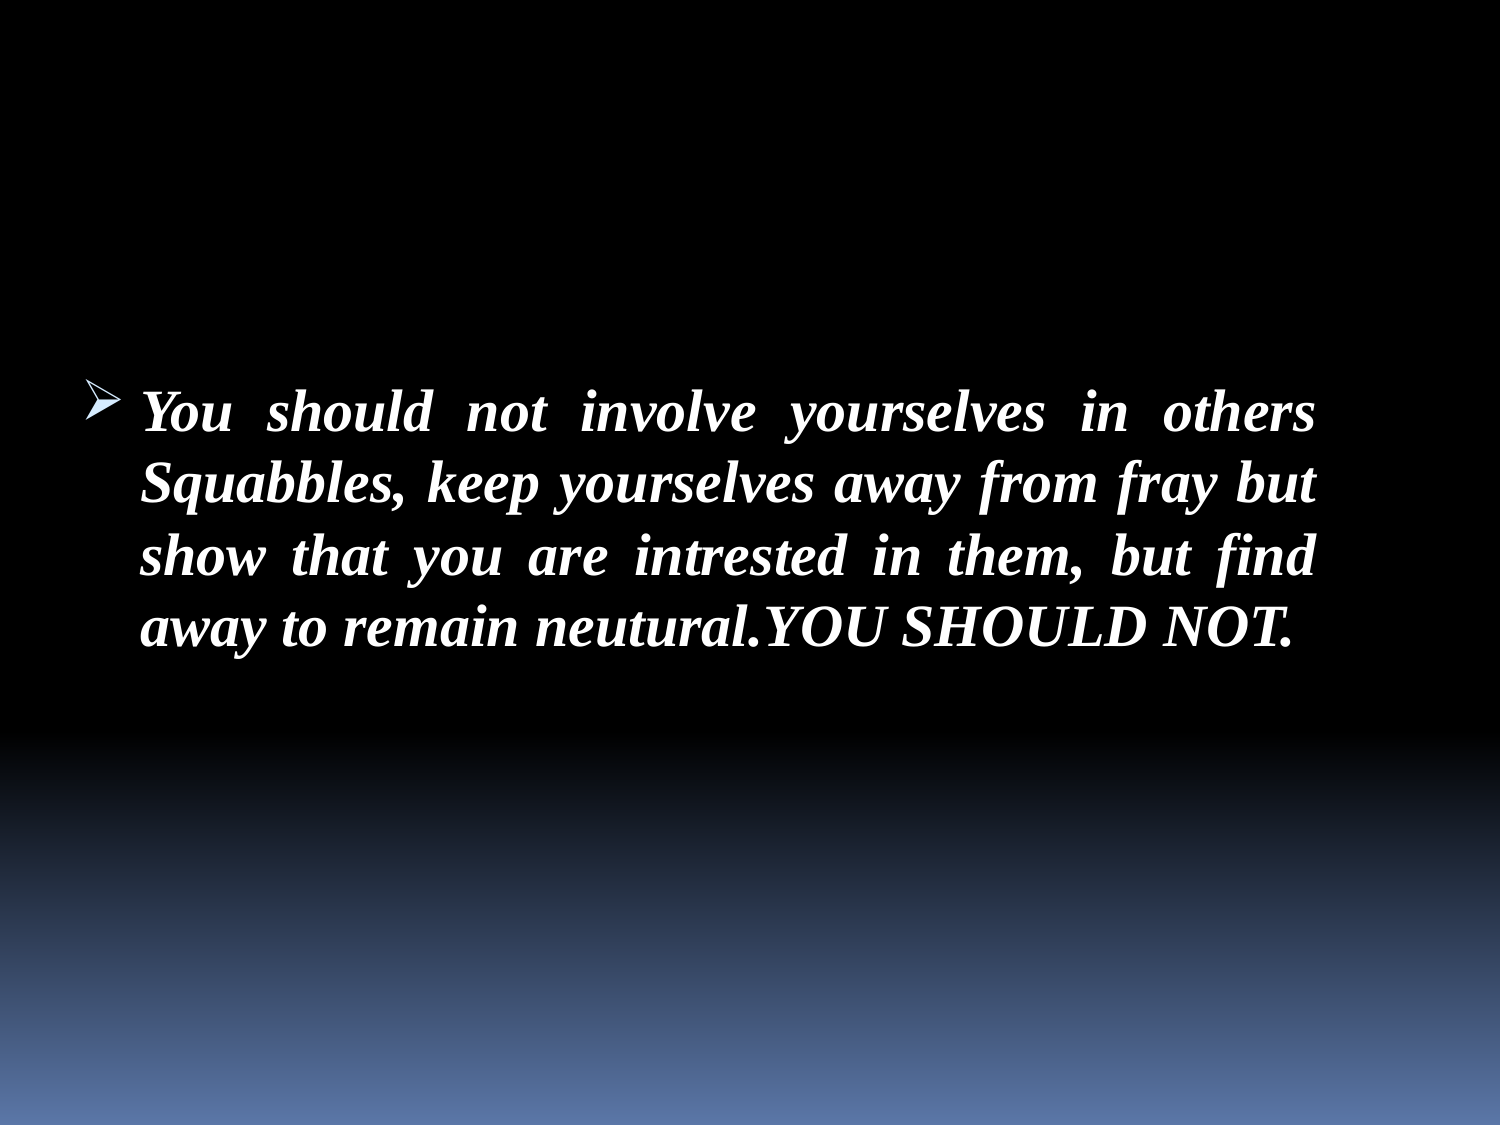

You should not involve yourselves in others Squabbles, keep yourselves away from fray but show that you are intrested in them, but find away to remain neutural.YOU SHOULD NOT.